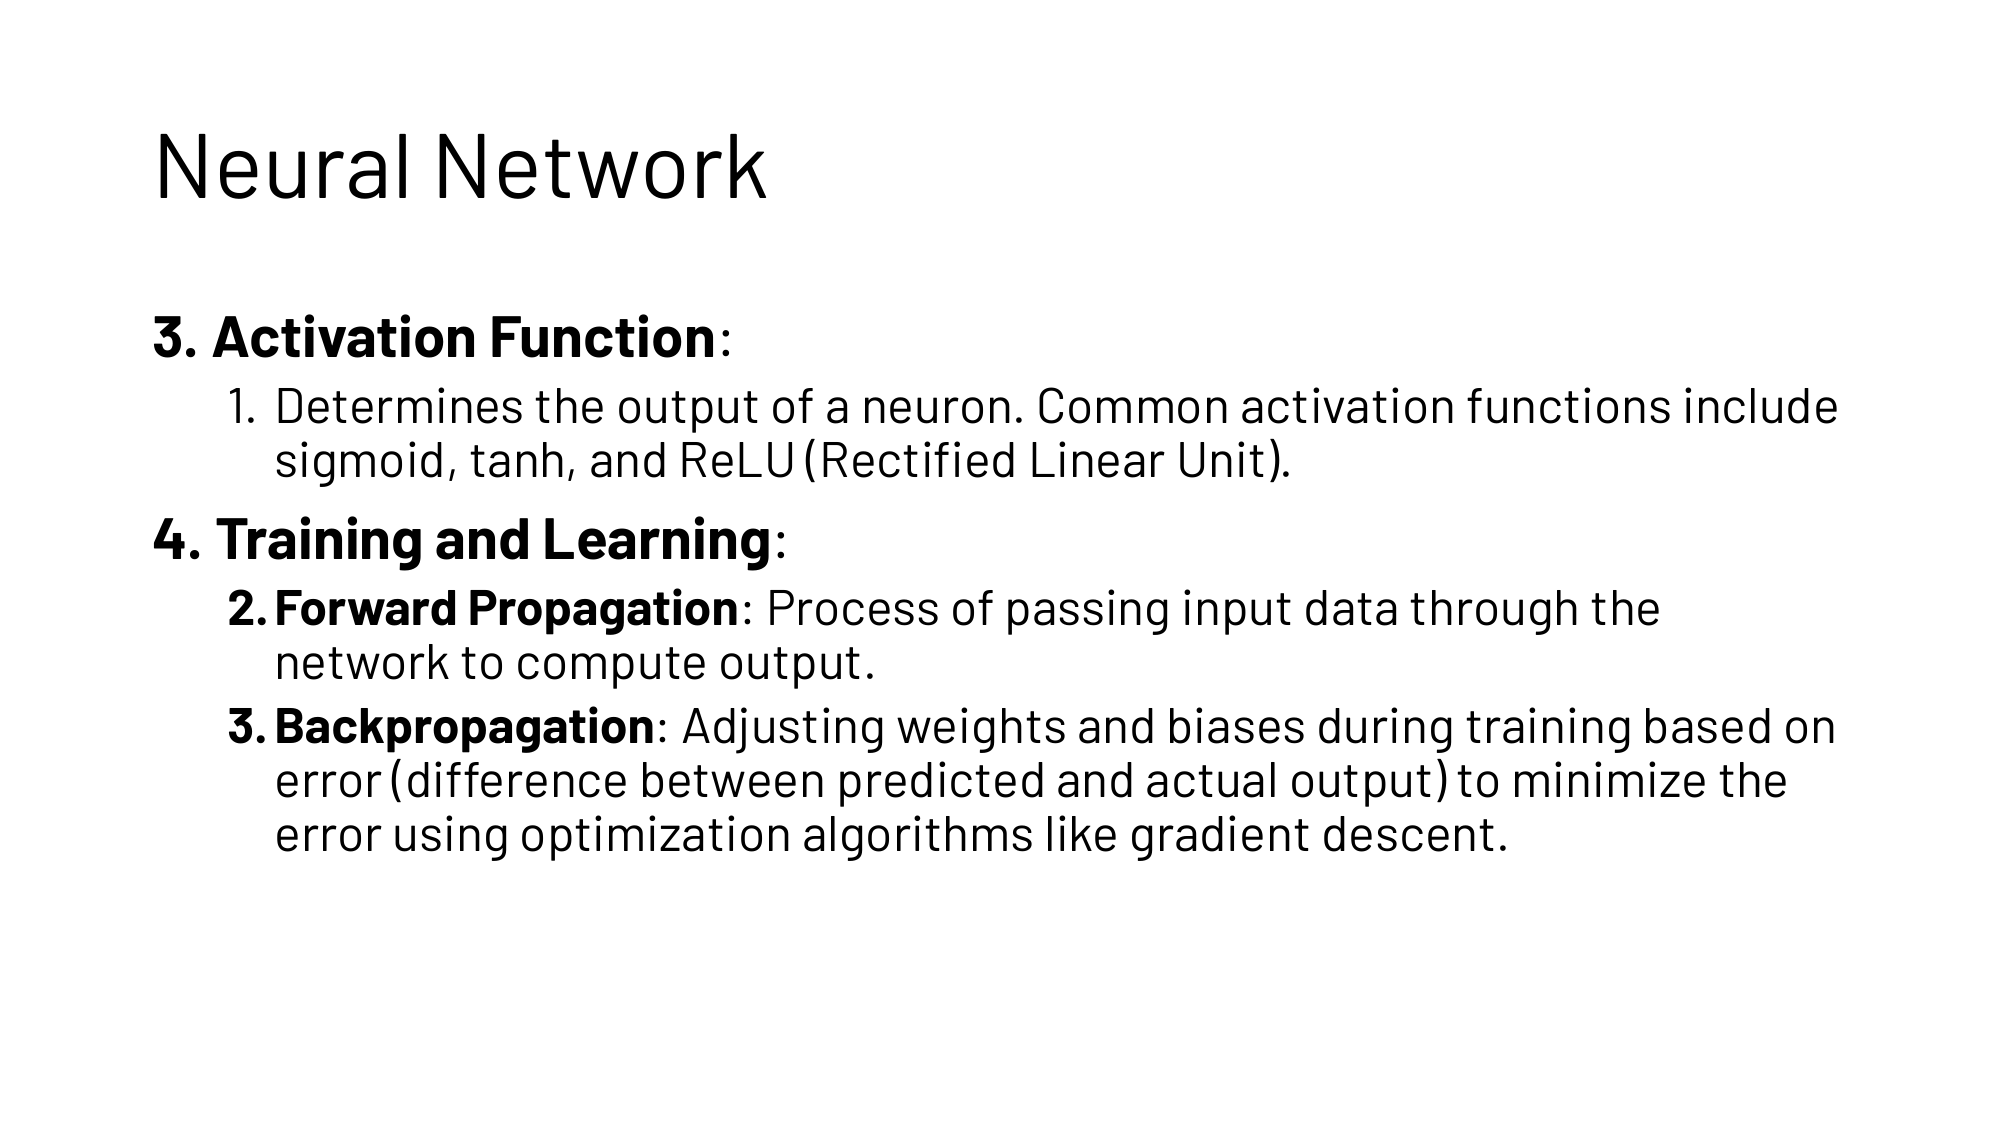

# Neural Network
3. Activation Function:
Determines the output of a neuron. Common activation functions include sigmoid, tanh, and ReLU (Rectified Linear Unit).
4. Training and Learning:
Forward Propagation: Process of passing input data through the network to compute output.
Backpropagation: Adjusting weights and biases during training based on error (difference between predicted and actual output) to minimize the error using optimization algorithms like gradient descent.